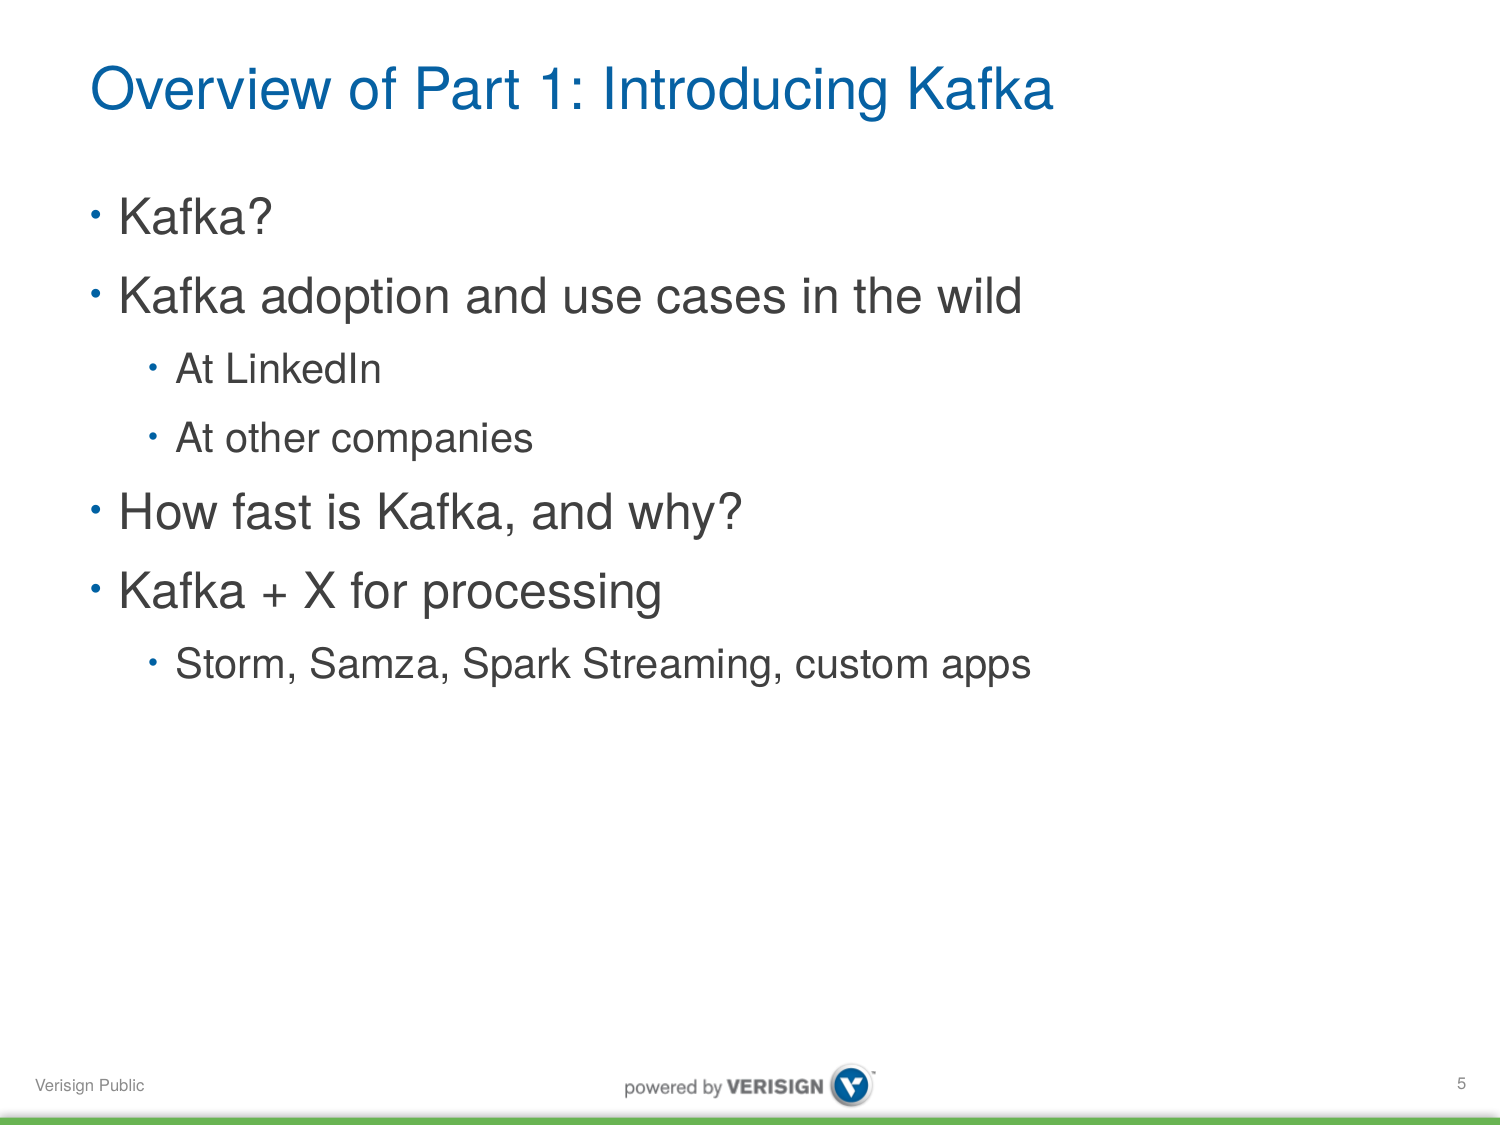

# Overview of Part 1: Introducing Kafka
Kafka?
Kafka adoption and use cases in the wild
At LinkedIn
At other companies
How fast is Kafka, and why?
Kafka + X for processing
Storm, Samza, Spark Streaming, custom apps
5